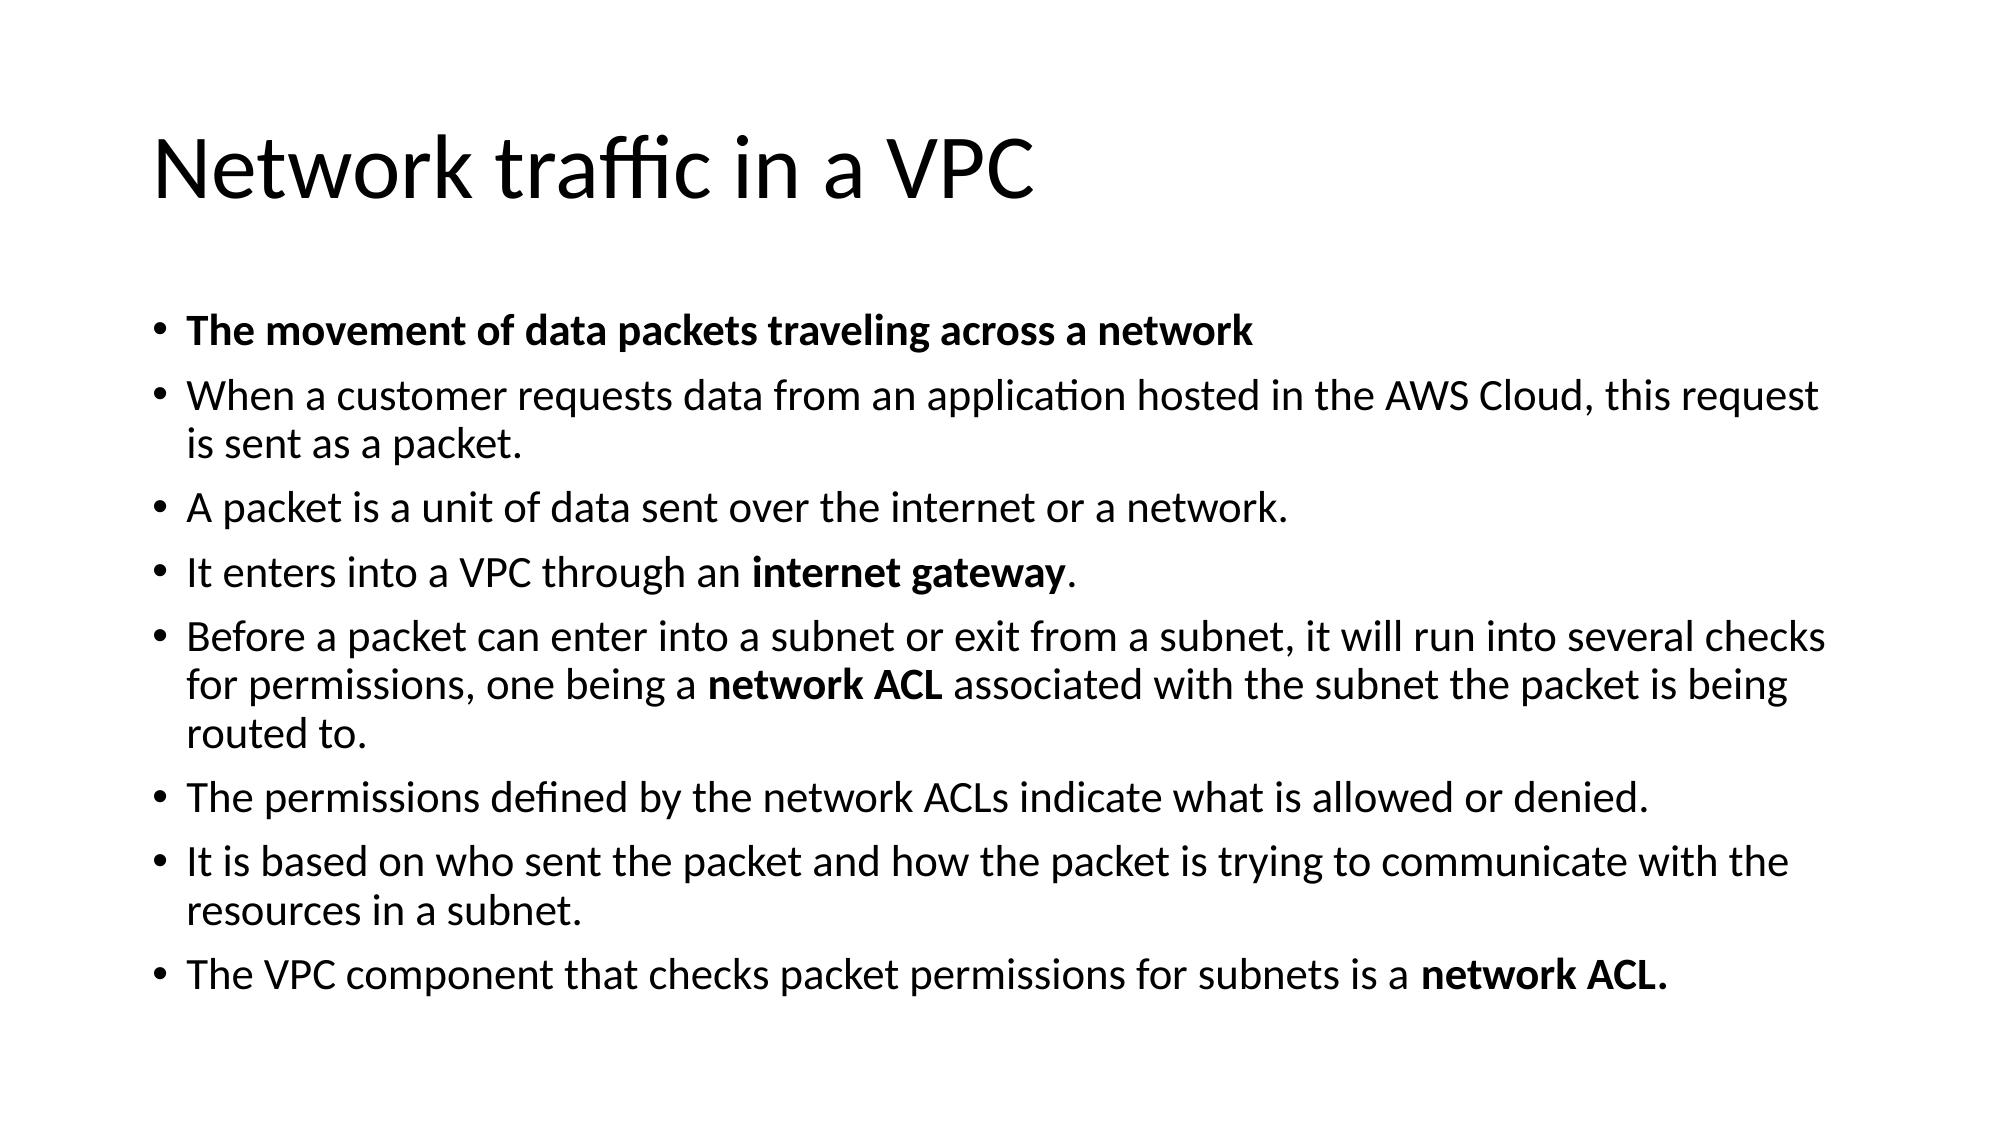

# Network traffic in a VPC
The movement of data packets traveling across a network
When a customer requests data from an application hosted in the AWS Cloud, this request is sent as a packet.
A packet is a unit of data sent over the internet or a network.
It enters into a VPC through an internet gateway.
Before a packet can enter into a subnet or exit from a subnet, it will run into several checks for permissions, one being a network ACL associated with the subnet the packet is being routed to.
The permissions defined by the network ACLs indicate what is allowed or denied.
It is based on who sent the packet and how the packet is trying to communicate with the resources in a subnet.
The VPC component that checks packet permissions for subnets is a network ACL.